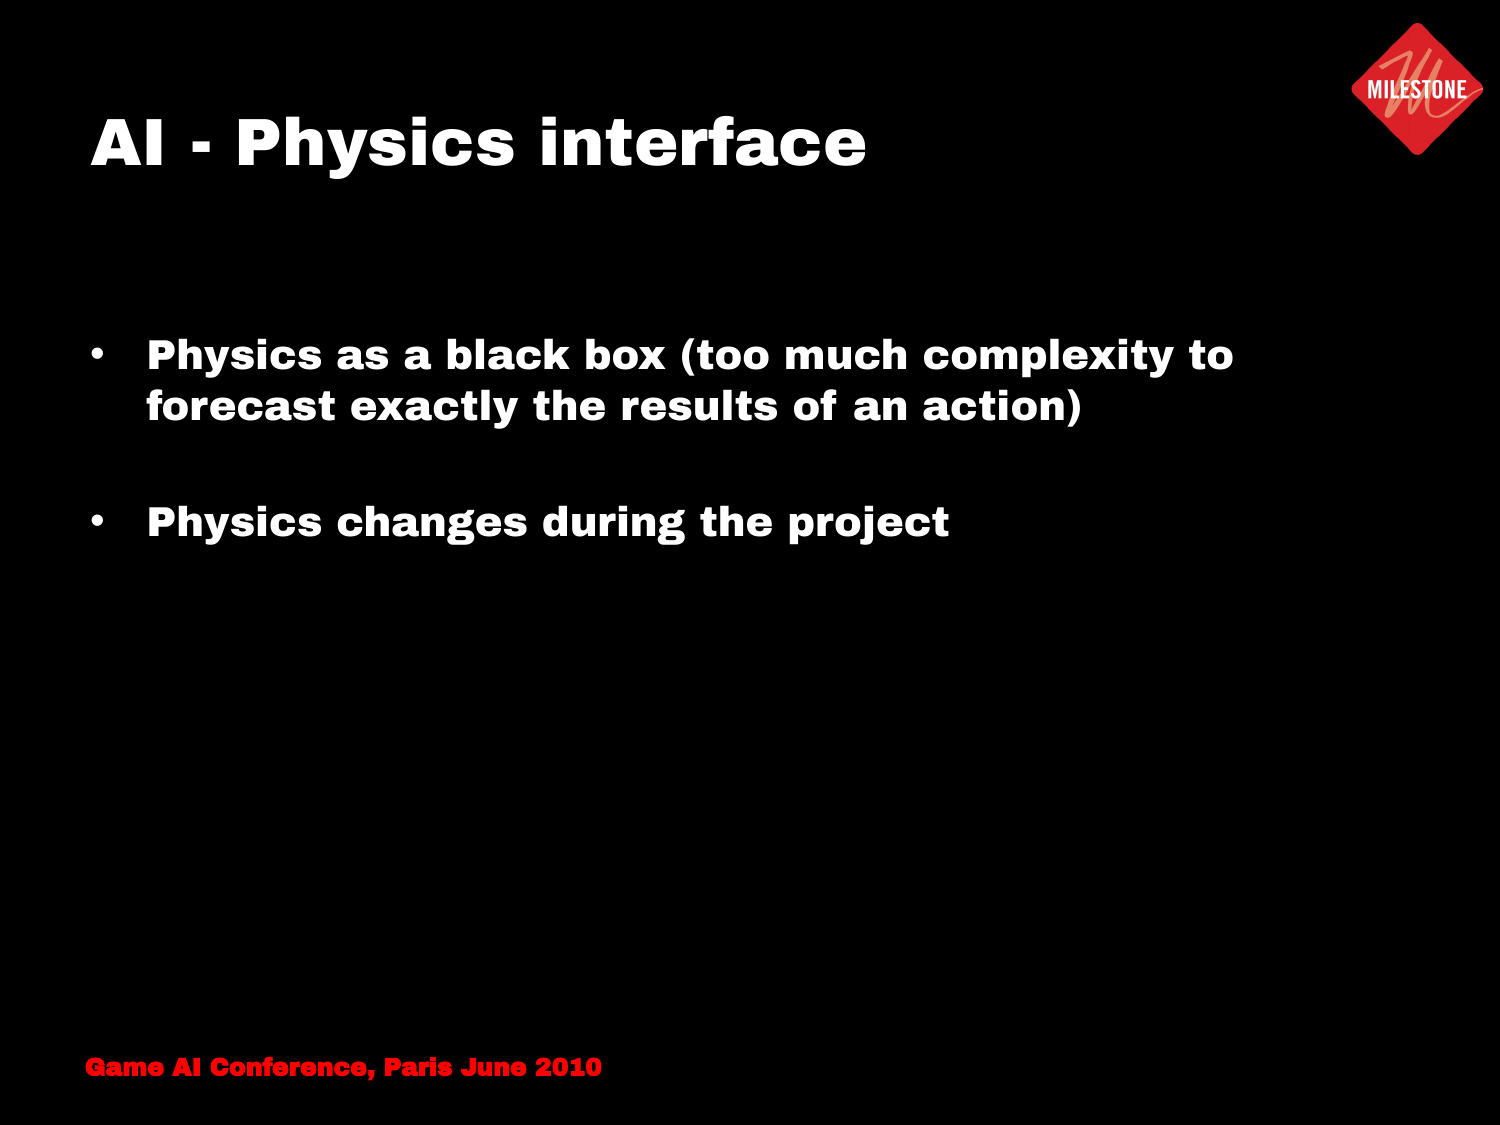

# AI - Physics interface

Physics as a black box (too much complexity to forecast exactly the results of an action)

Physics changes during the project
Game AI Conference, Paris June 2010